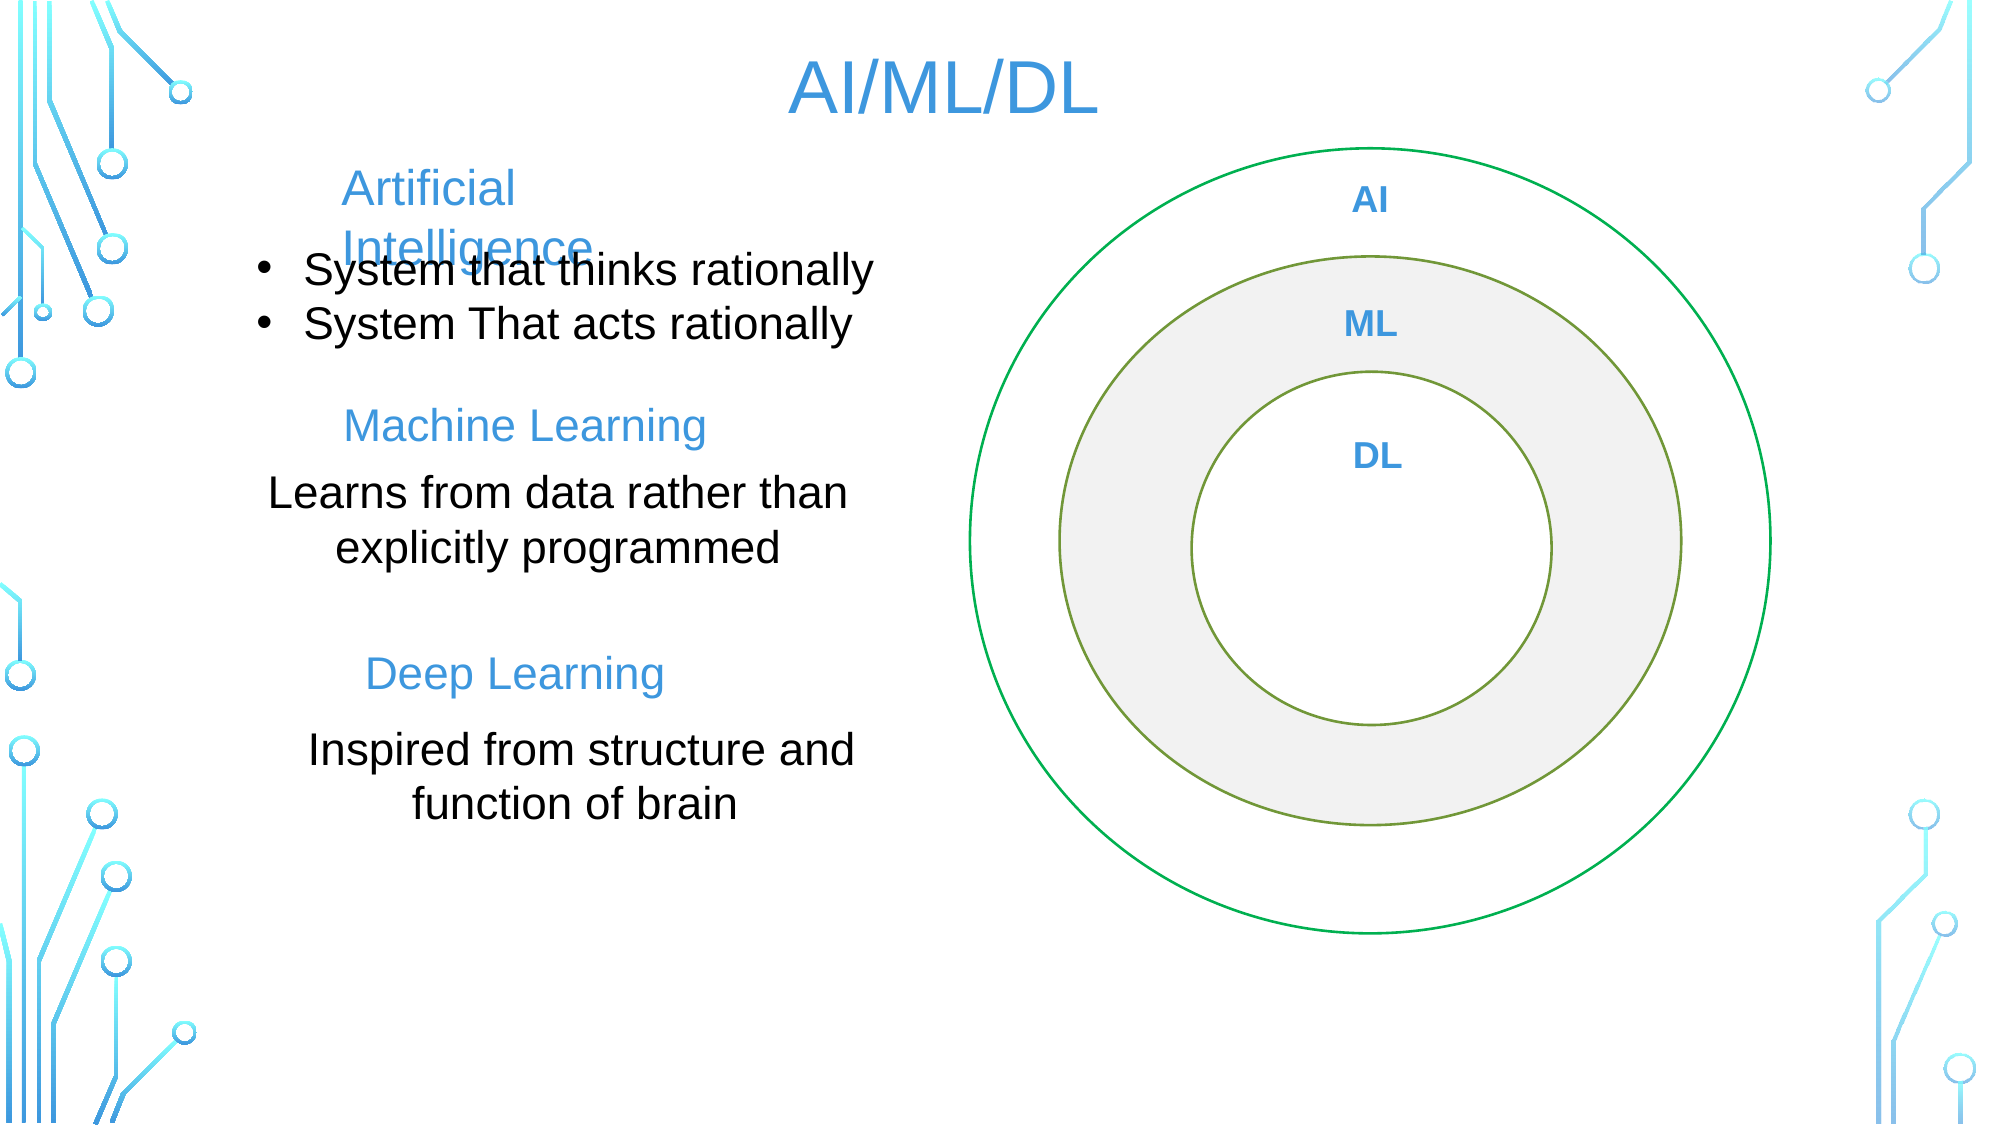

# AI/ML/DL
Artificial Intelligence

AI
System that thinks rationally
System That acts rationally

ML

Machine Learning
DL
Learns from data rather than explicitly programmed
Deep Learning
Inspired from structure and function of brain